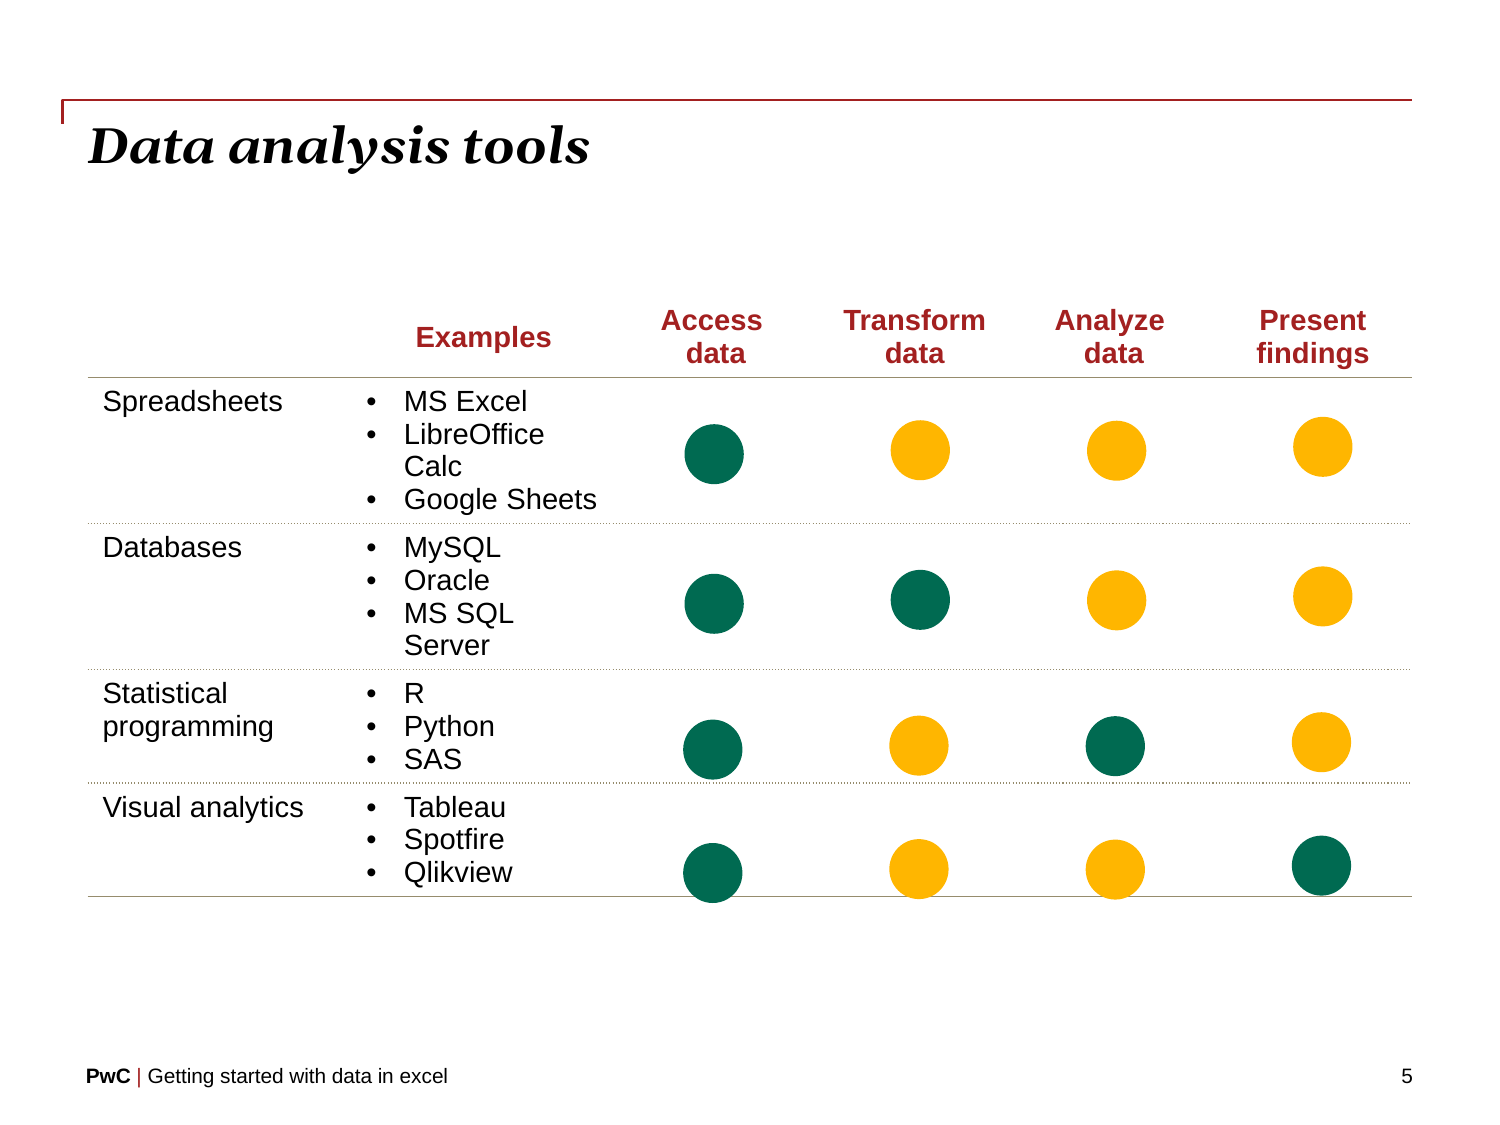

# Data analysis tools
|  | Examples | Access data | Transform data | Analyze data | Present findings |
| --- | --- | --- | --- | --- | --- |
| Spreadsheets | MS Excel LibreOffice Calc Google Sheets |  |  |  |  |
| Databases | MySQL Oracle MS SQL Server |  |  |  |  |
| Statistical programming | R Python SAS |  |  |  |  |
| Visual analytics | Tableau Spotfire Qlikview |  |  |  |  |

5